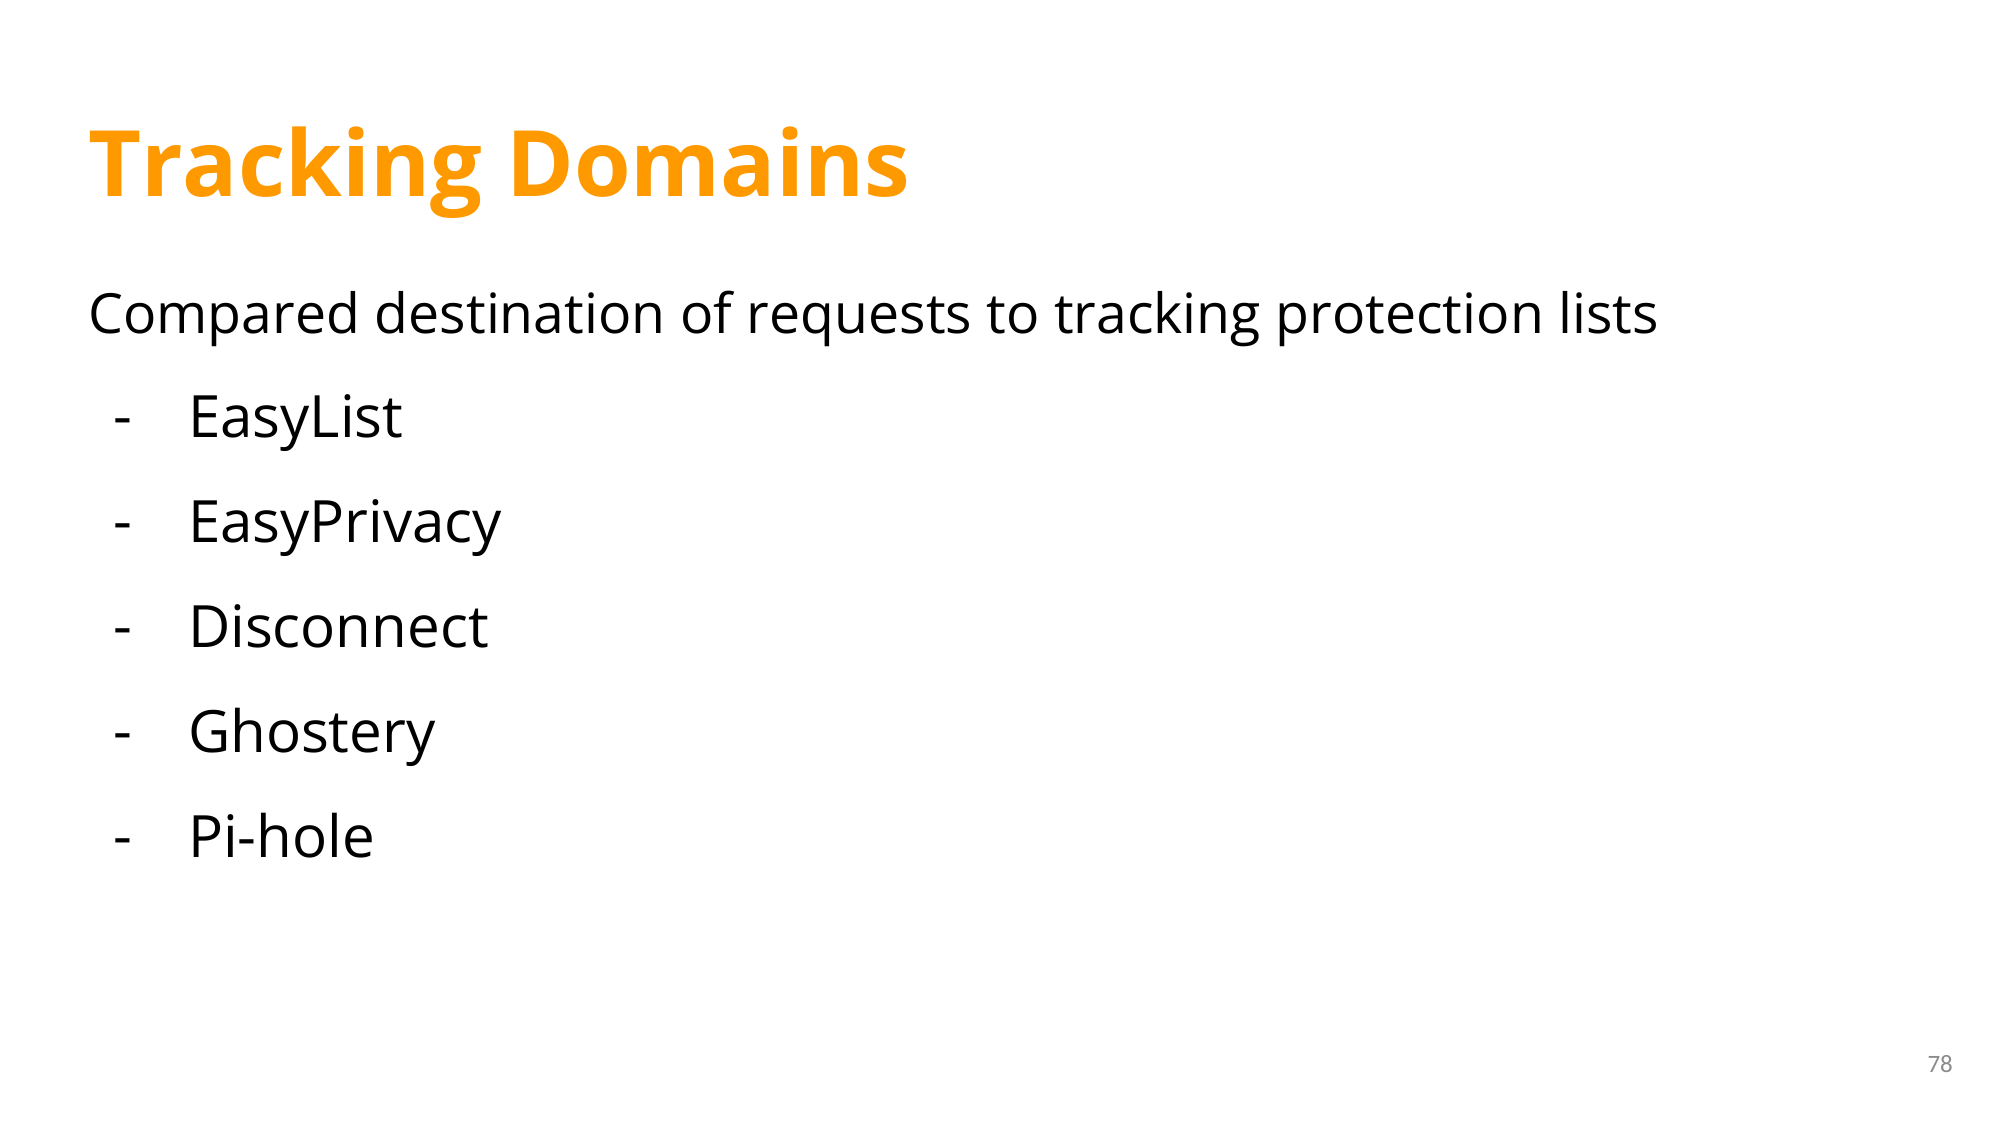

# Tracking Domains
Compared destination of requests to tracking protection lists
EasyList
EasyPrivacy
Disconnect
Ghostery
Pi-hole

78